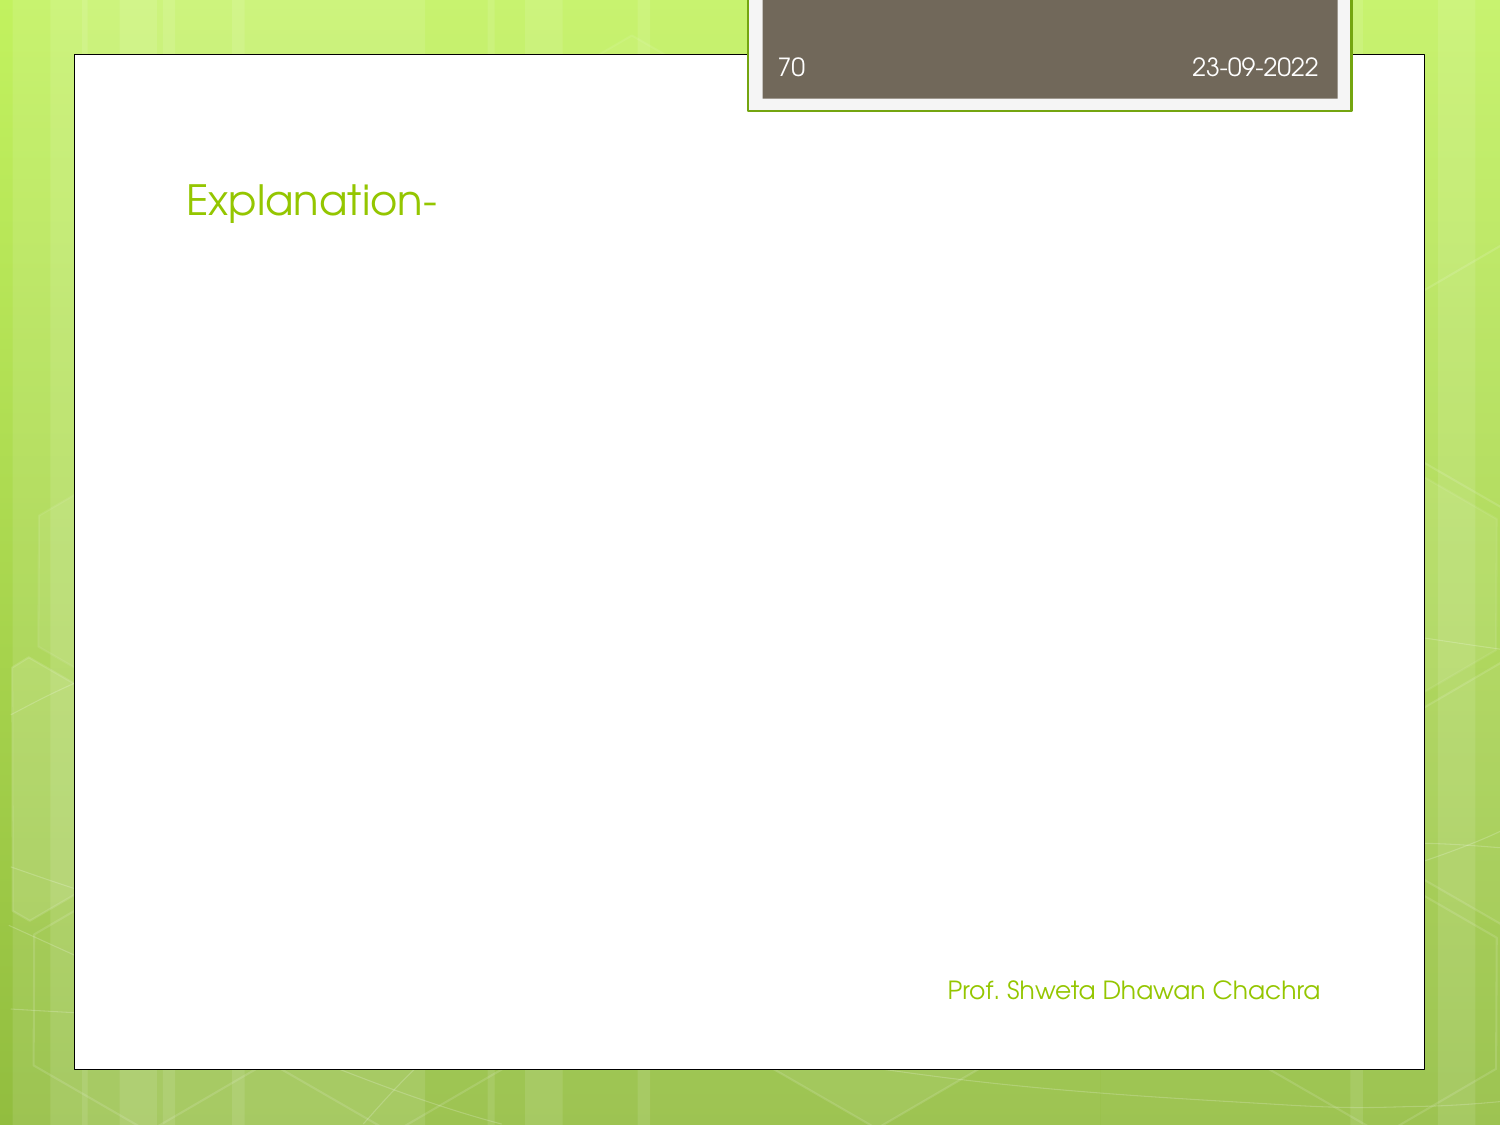

70
23-09-2022
# Explanation-

Prof. Shweta Dhawan Chachra